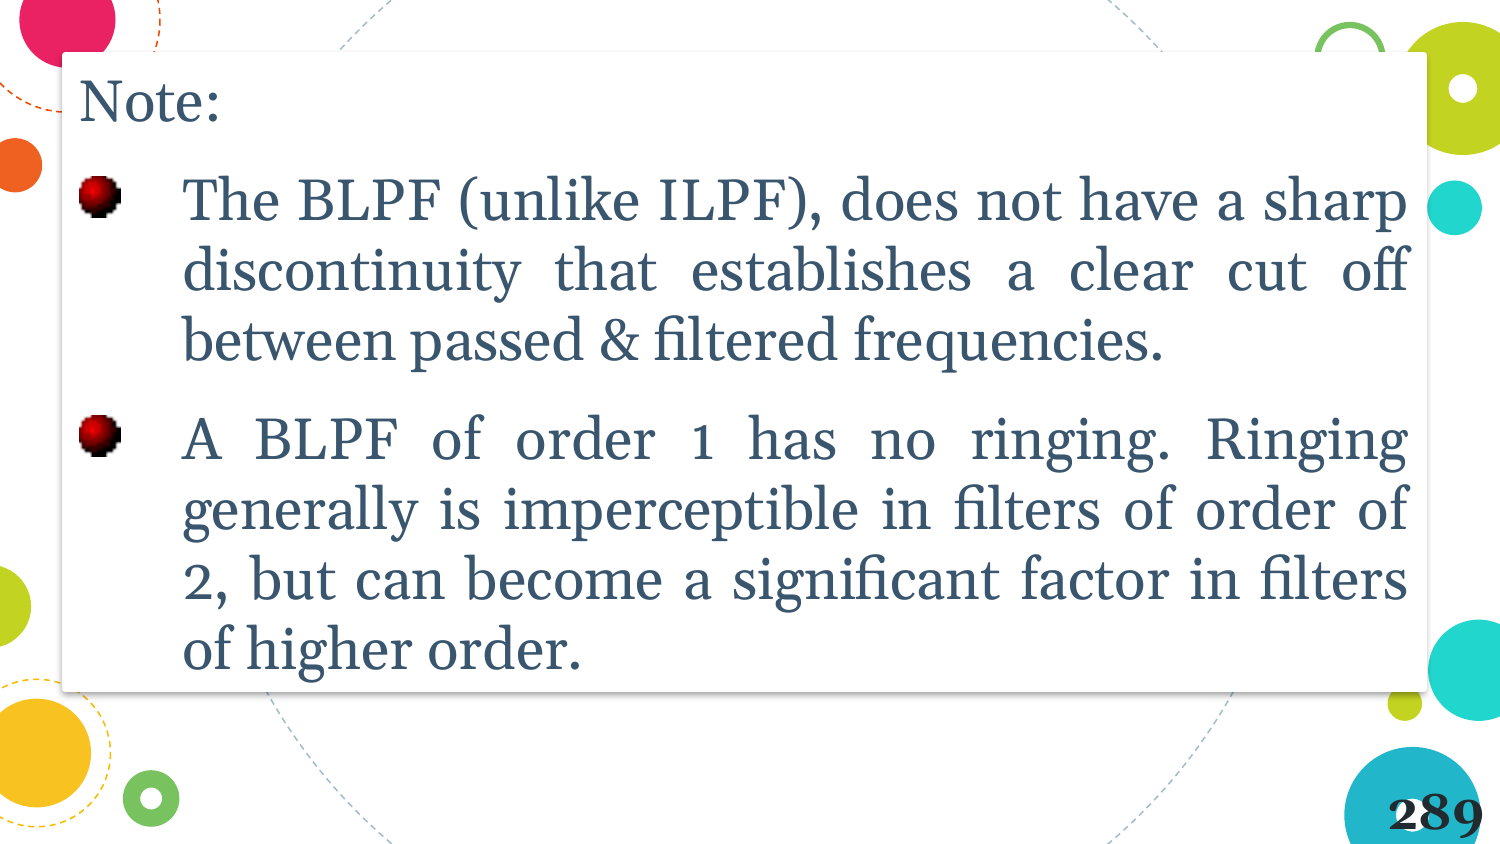

Note:
The BLPF (unlike ILPF), does not have a sharp discontinuity that establishes a clear cut off between passed & filtered frequencies.
A BLPF of order 1 has no ringing. Ringing generally is imperceptible in filters of order of 2, but can become a significant factor in filters of higher order.
289